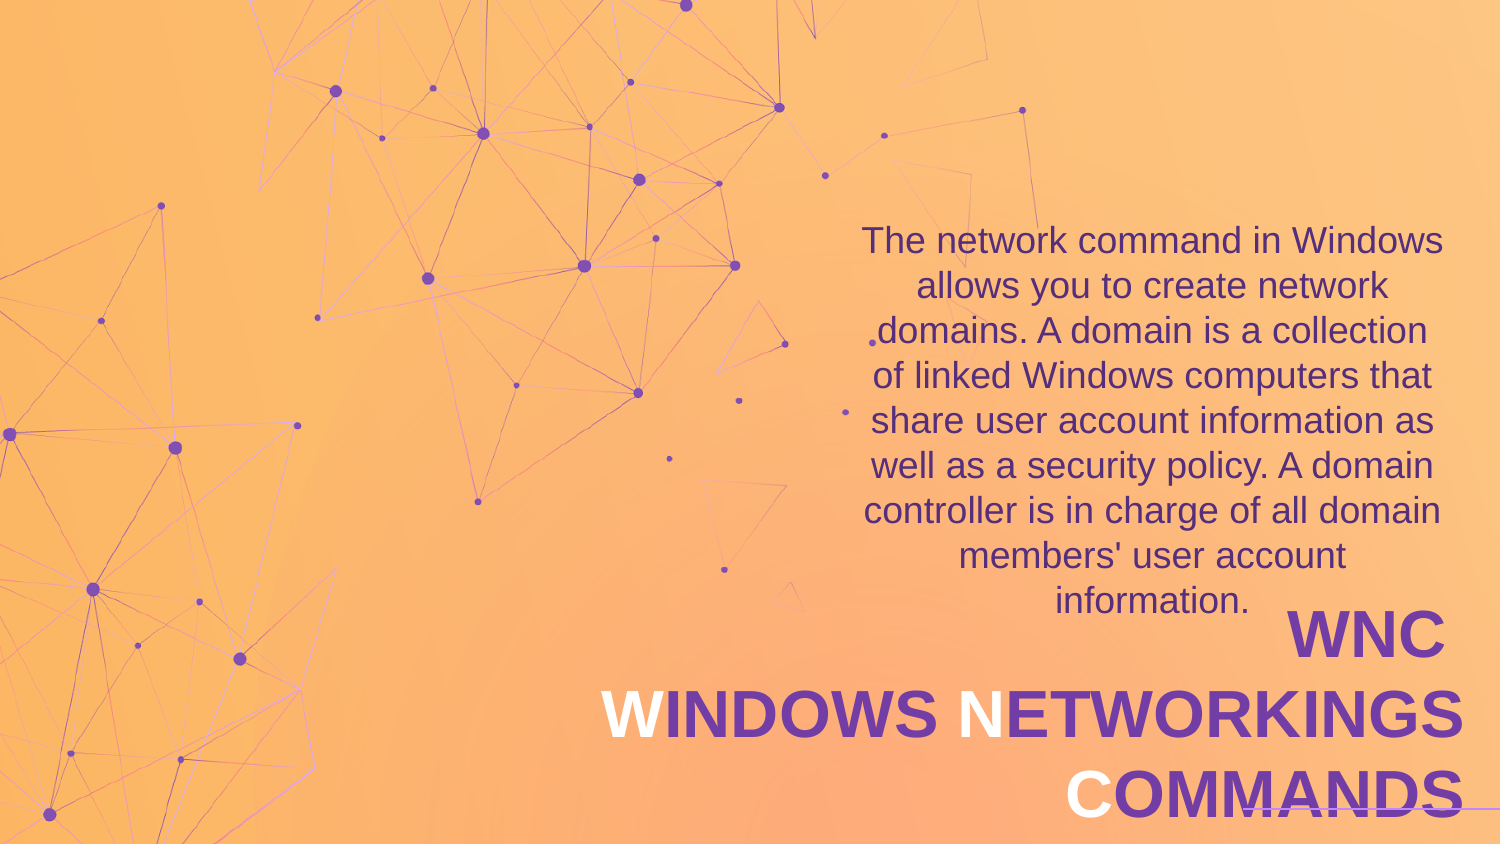

The network command in Windows allows you to create network domains. A domain is a collection of linked Windows computers that share user account information as well as a security policy. A domain controller is in charge of all domain members' user account information.
# WNC WINDOWS NETWORKINGS COMMANDS